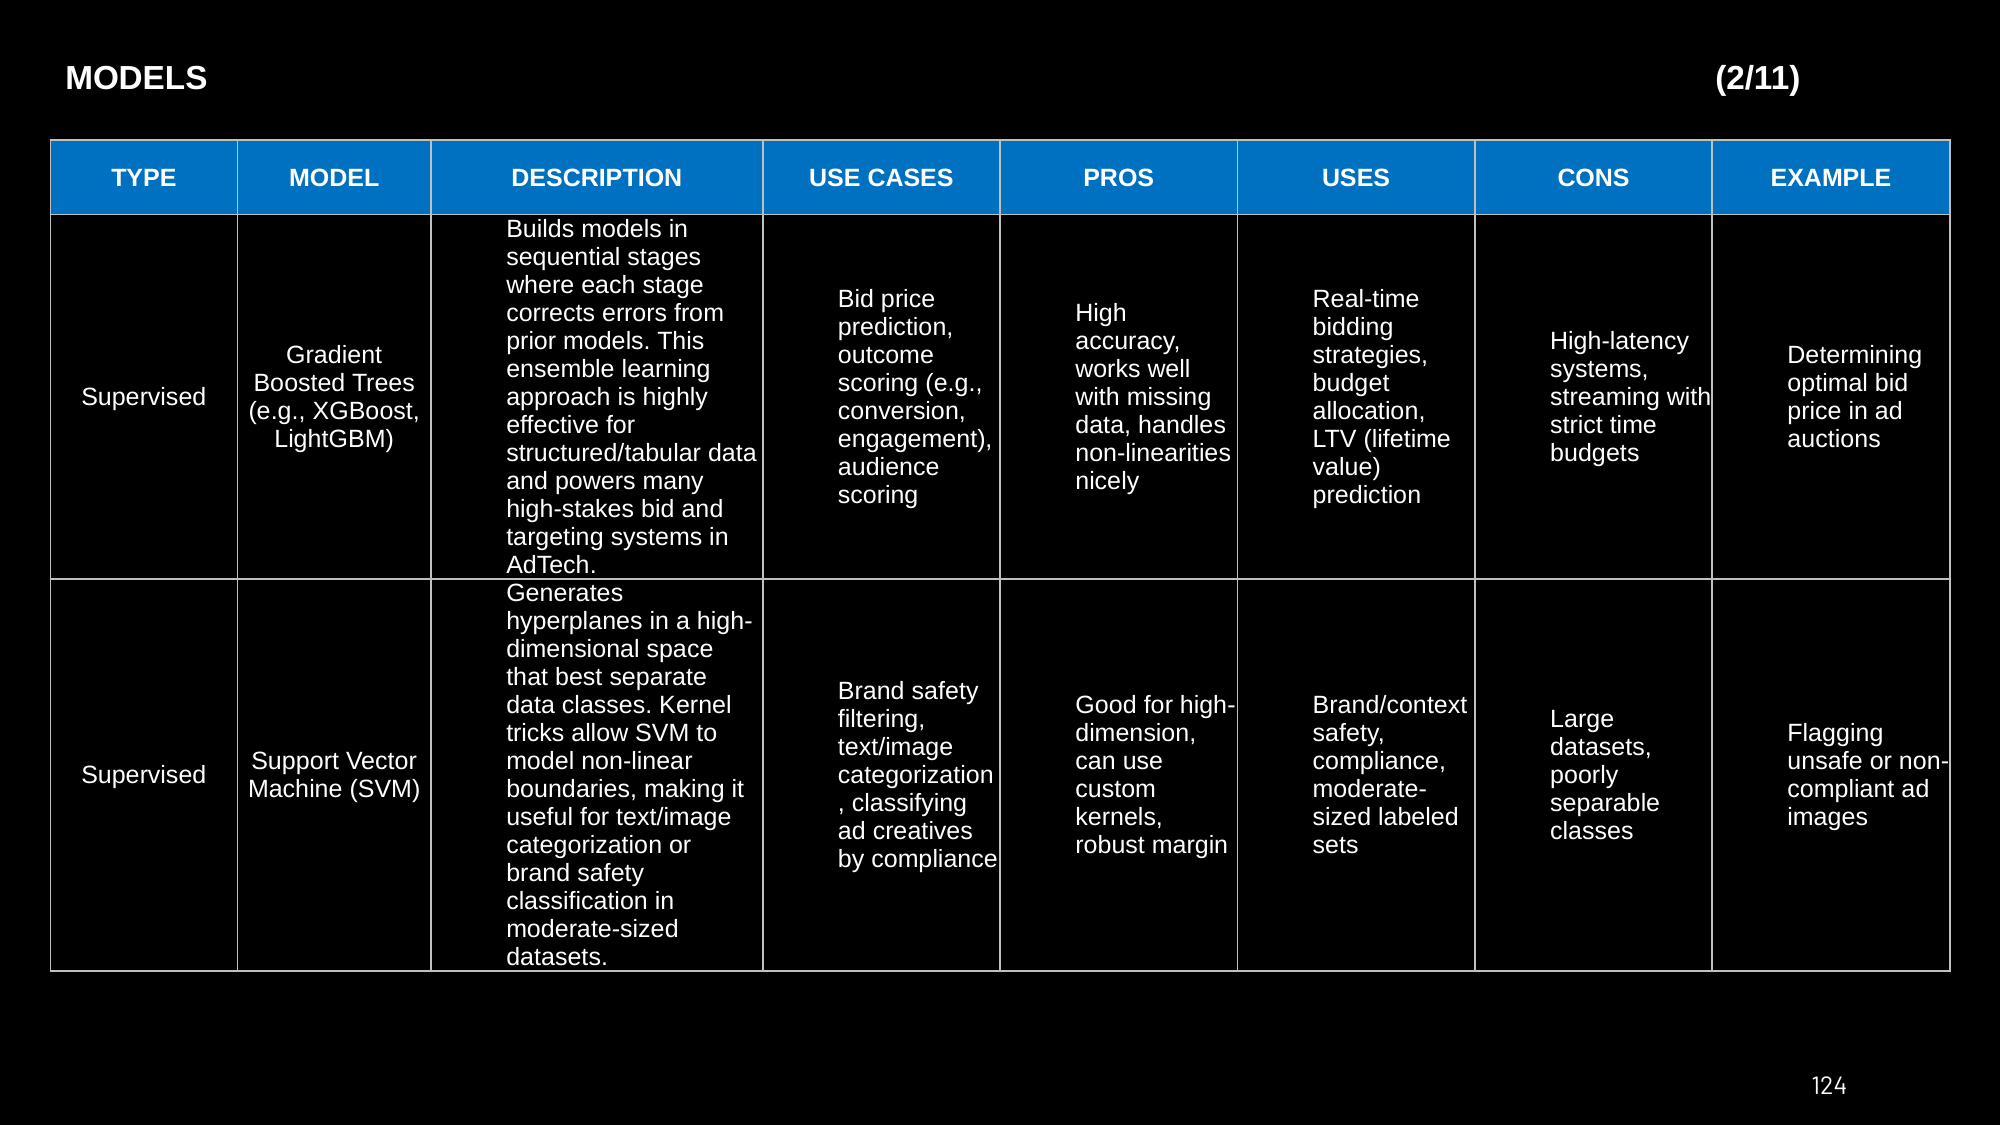

MODELS											(2/11)
| TYPE | MODEL | DESCRIPTION | USE CASES | PROS | USES | CONS | EXAMPLE |
| --- | --- | --- | --- | --- | --- | --- | --- |
| Supervised | Gradient Boosted Trees (e.g., XGBoost, LightGBM) | Builds models in sequential stages where each stage corrects errors from prior models. This ensemble learning approach is highly effective for structured/tabular data and powers many high-stakes bid and targeting systems in AdTech. | Bid price prediction, outcome scoring (e.g., conversion, engagement), audience scoring | High accuracy, works well with missing data, handles non-linearities nicely | Real-time bidding strategies, budget allocation, LTV (lifetime value) prediction | High-latency systems, streaming with strict time budgets | Determining optimal bid price in ad auctions |
| Supervised | Support Vector Machine (SVM) | Generates hyperplanes in a high-dimensional space that best separate data classes. Kernel tricks allow SVM to model non-linear boundaries, making it useful for text/image categorization or brand safety classification in moderate-sized datasets. | Brand safety filtering, text/image categorization, classifying ad creatives by compliance | Good for high-dimension, can use custom kernels, robust margin | Brand/context safety, compliance, moderate-sized labeled sets | Large datasets, poorly separable classes | Flagging unsafe or non-compliant ad images |
124